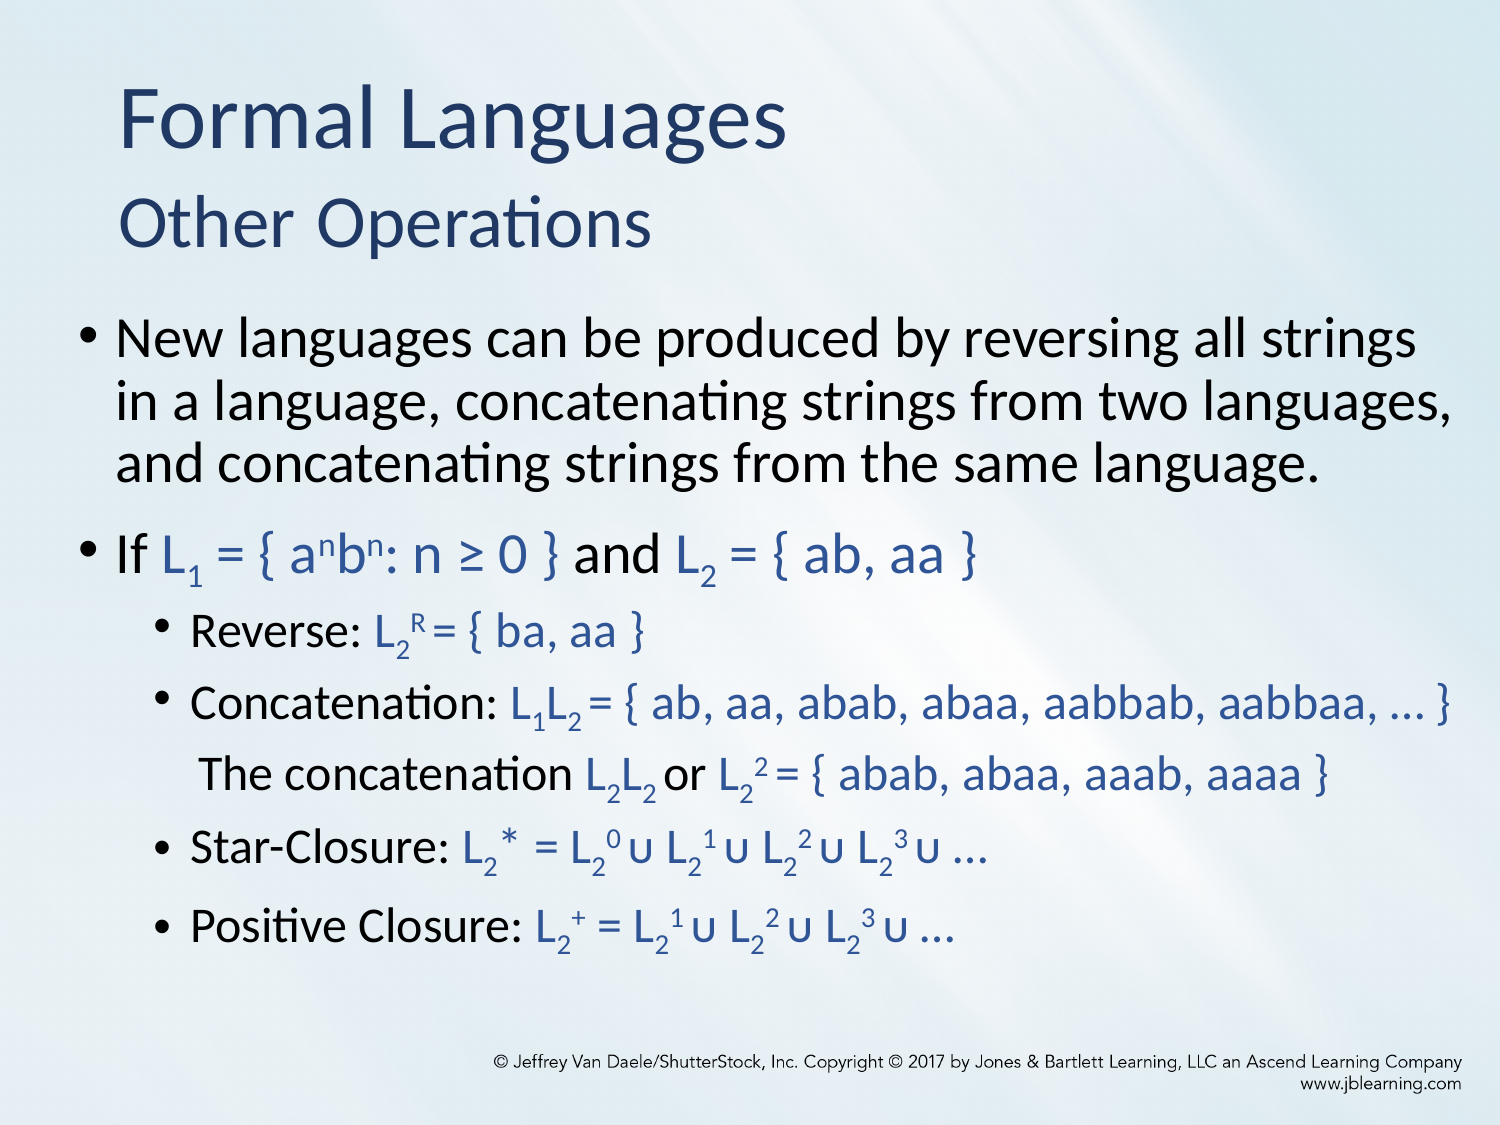

# Formal Languages Other Operations
New languages can be produced by reversing all strings in a language, concatenating strings from two languages, and concatenating strings from the same language.
If L1 = { anbn: n ≥ 0 } and L2 = { ab, aa }
Reverse: L2R = { ba, aa }
Concatenation: L1L2 = { ab, aa, abab, abaa, aabbab, aabbaa, … }
    The concatenation L2L2 or L22 = { abab, abaa, aaab, aaaa }
Star-Closure: L2* = L20 ᴜ L21 ᴜ L22 ᴜ L23 ᴜ …
Positive Closure: L2+ = L21 ᴜ L22 ᴜ L23 ᴜ …